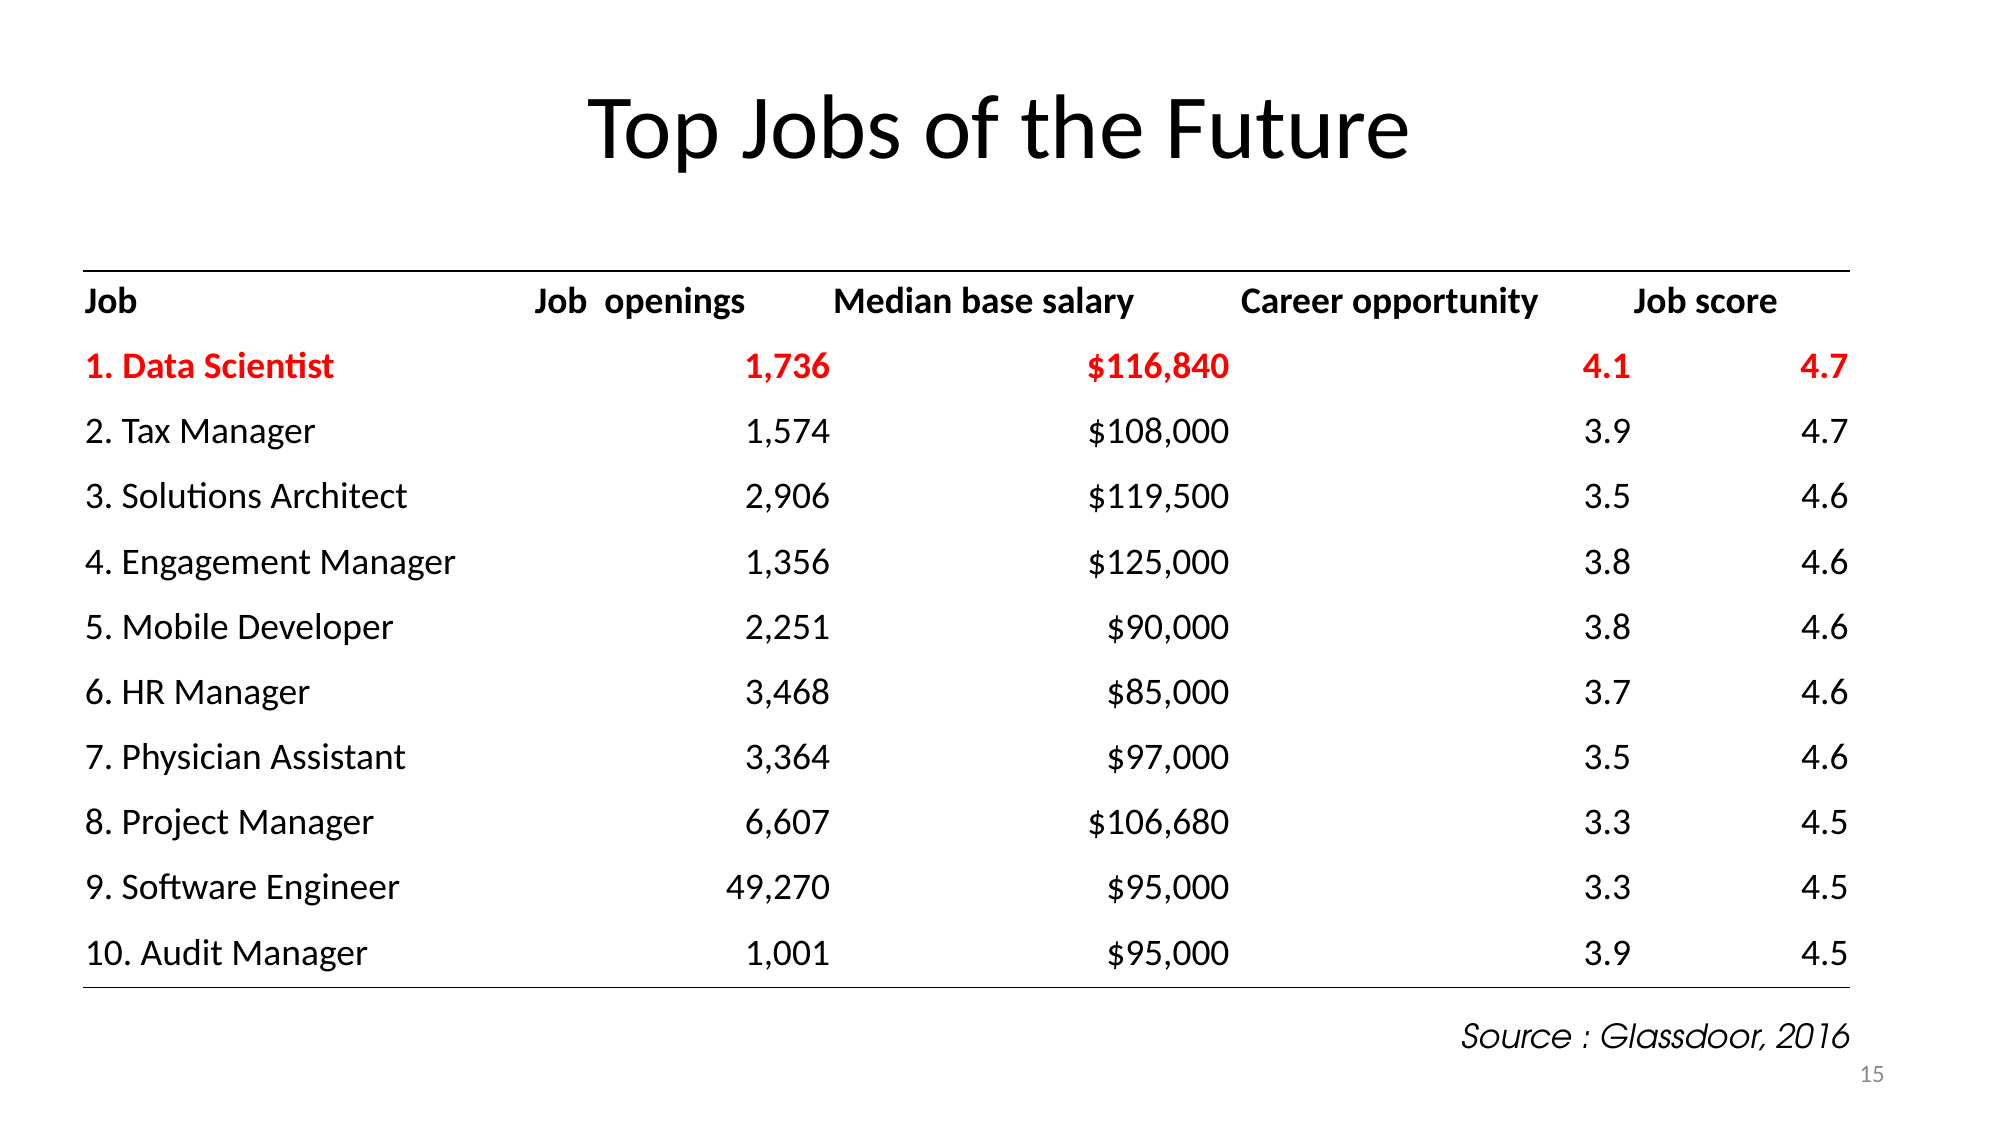

# Top Jobs of the Future
| Job | Job  openings | Median base salary | Career opportunity | Job score |
| --- | --- | --- | --- | --- |
| 1. Data Scientist | 1,736 | $116,840 | 4.1 | 4.7 |
| 2. Tax Manager | 1,574 | $108,000 | 3.9 | 4.7 |
| 3. Solutions Architect | 2,906 | $119,500 | 3.5 | 4.6 |
| 4. Engagement Manager | 1,356 | $125,000 | 3.8 | 4.6 |
| 5. Mobile Developer | 2,251 | $90,000 | 3.8 | 4.6 |
| 6. HR Manager | 3,468 | $85,000 | 3.7 | 4.6 |
| 7. Physician Assistant | 3,364 | $97,000 | 3.5 | 4.6 |
| 8. Project Manager | 6,607 | $106,680 | 3.3 | 4.5 |
| 9. Software Engineer | 49,270 | $95,000 | 3.3 | 4.5 |
| 10. Audit Manager | 1,001 | $95,000 | 3.9 | 4.5 |
Source : Glassdoor, 2016
15